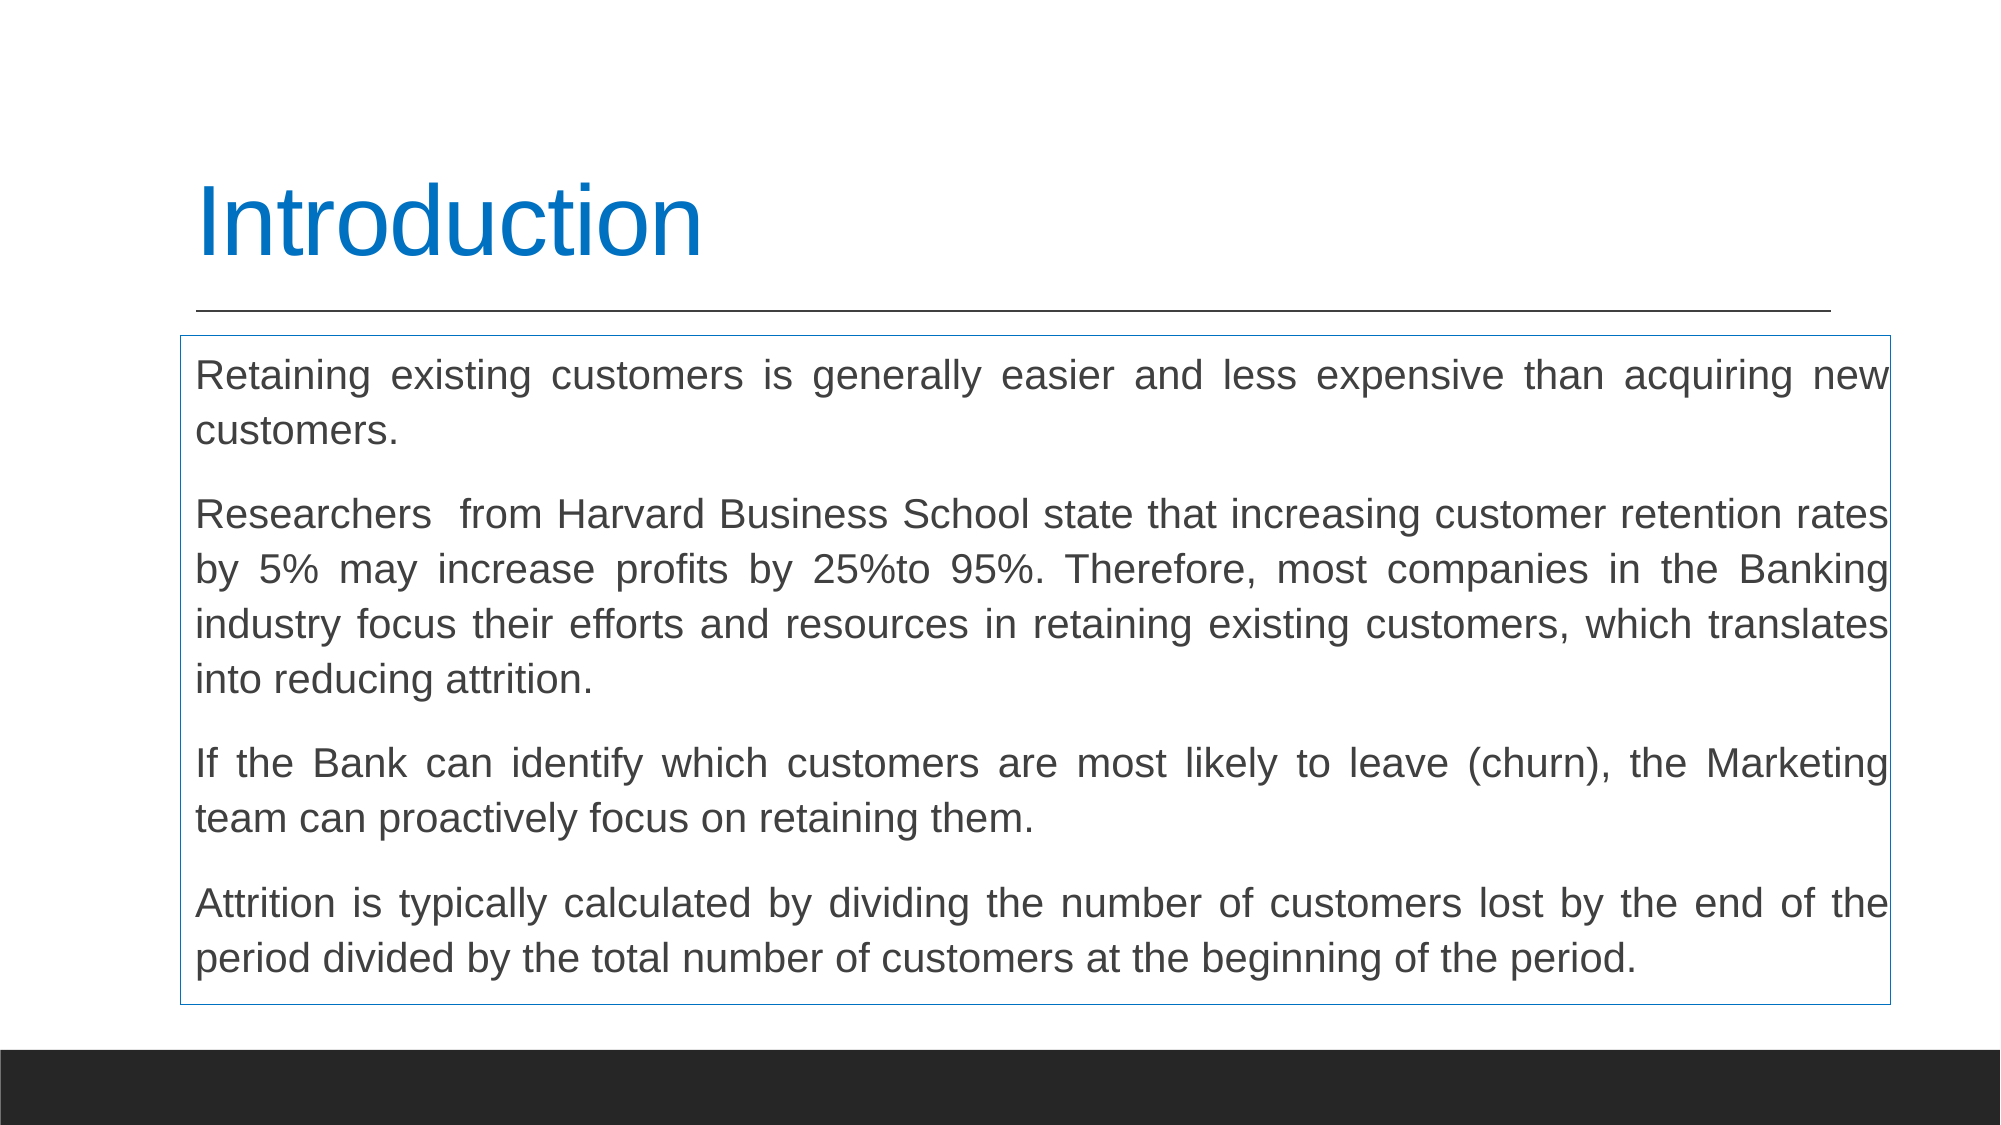

# Introduction
Retaining existing customers is generally easier and less expensive than acquiring new customers.
Researchers  from Harvard Business School state that increasing customer retention rates by 5% may increase profits by 25%to 95%. Therefore, most companies in the Banking industry focus their efforts and resources in retaining existing customers, which translates into reducing attrition.
If the Bank can identify which customers are most likely to leave (churn), the Marketing team can proactively focus on retaining them.
Attrition is typically calculated by dividing the number of customers lost by the end of the period divided by the total number of customers at the beginning of the period.